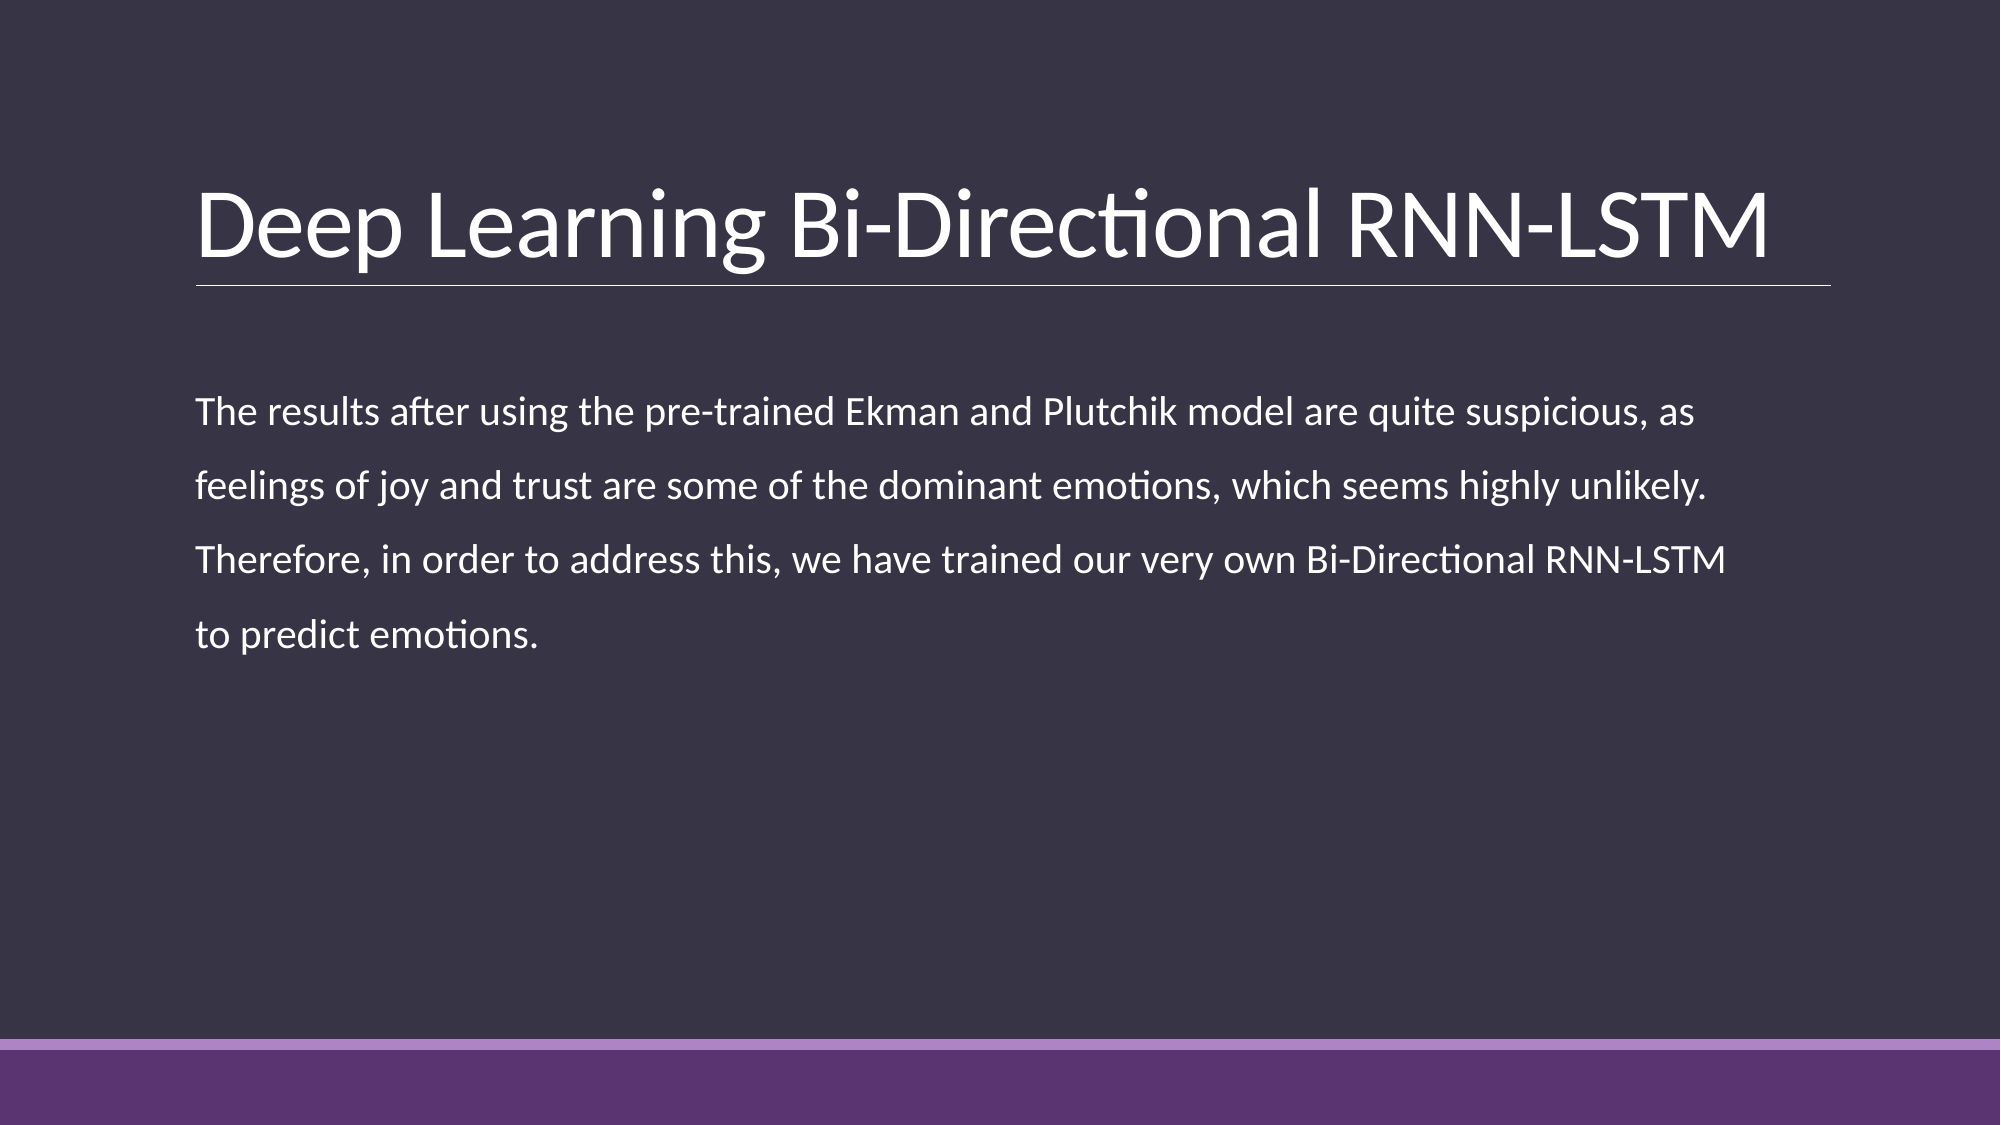

# Deep Learning Bi-Directional RNN-LSTM

The results after using the pre-trained Ekman and Plutchik model are quite suspicious, as
feelings of joy and trust are some of the dominant emotions, which seems highly unlikely.
Therefore, in order to address this, we have trained our very own Bi-Directional RNN-LSTM
to predict emotions.